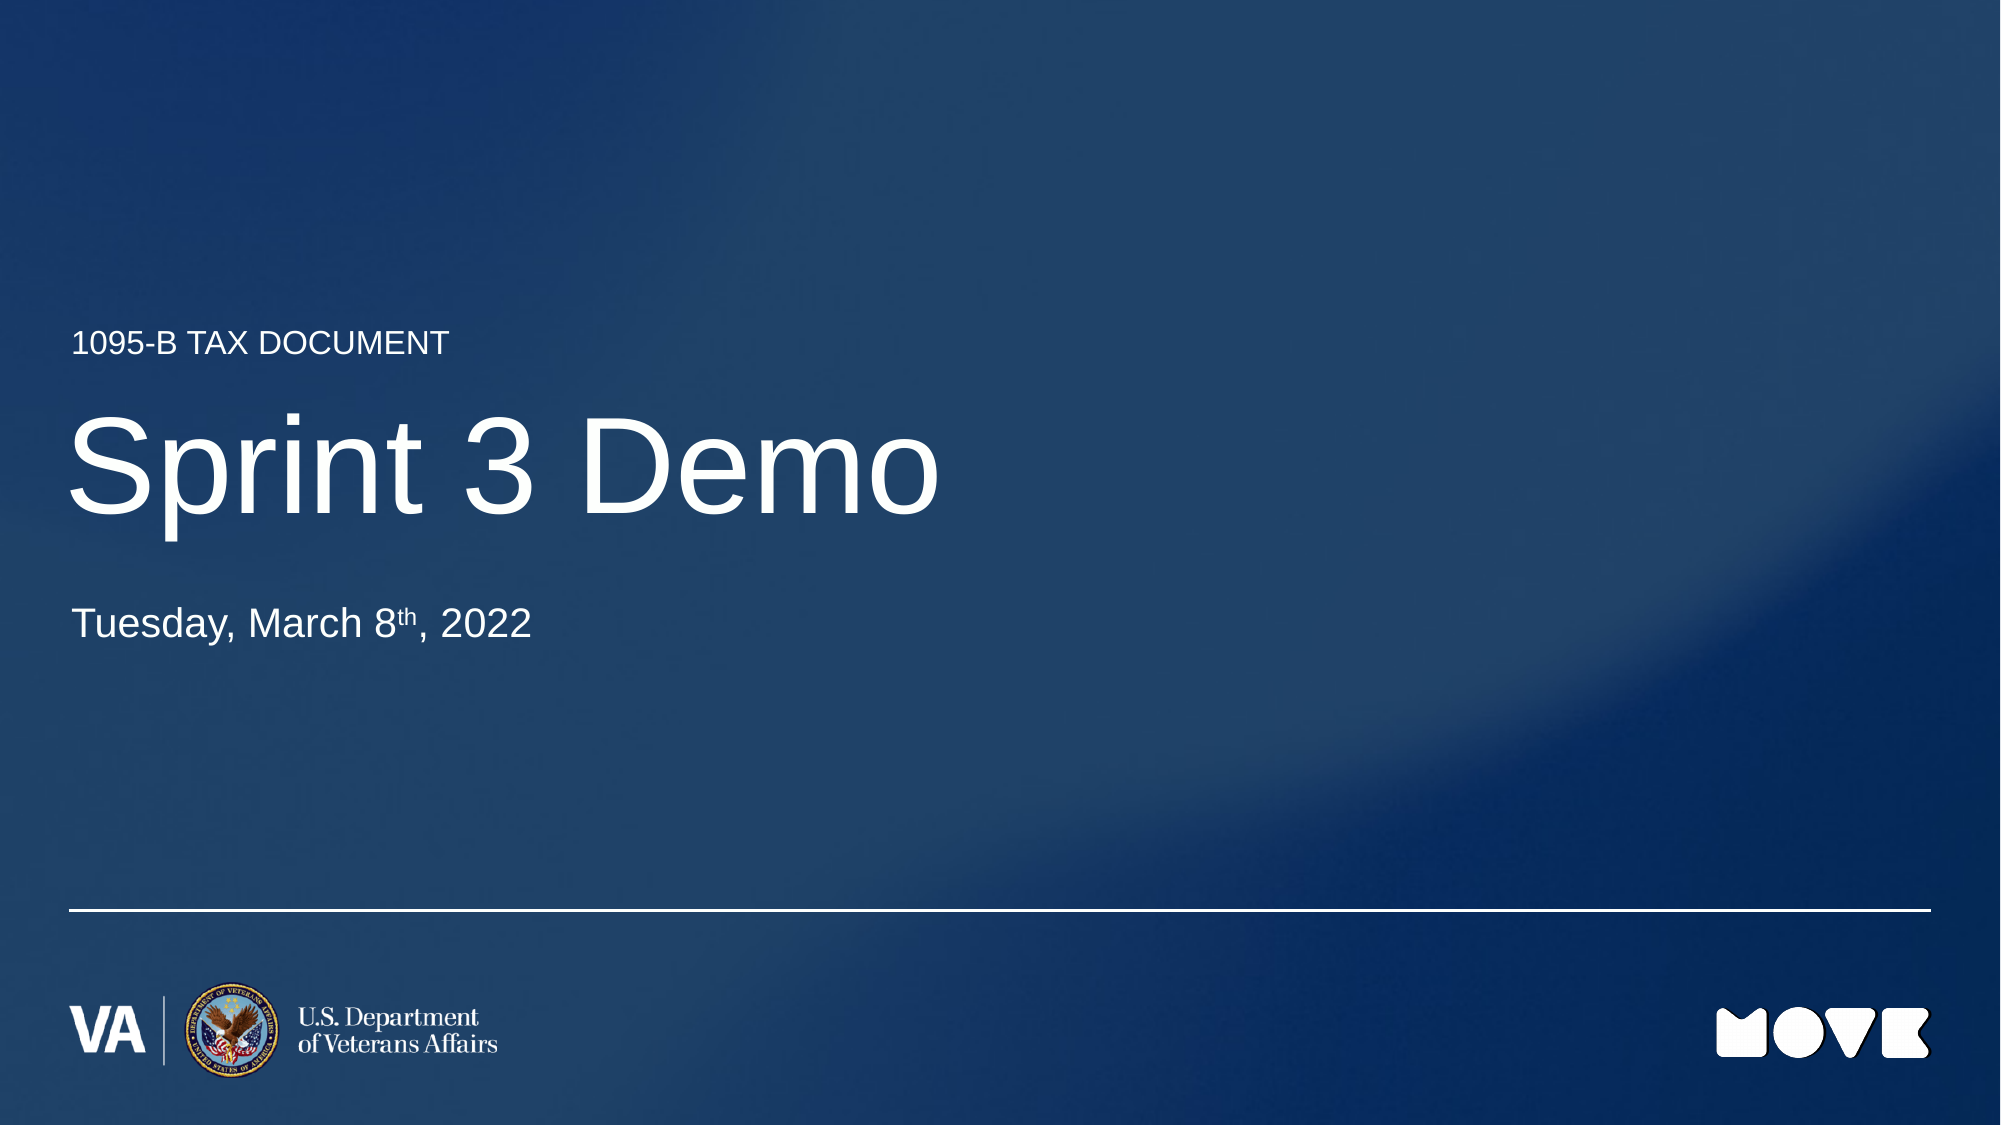

1095-B TAX DOCUMENT
# Sprint 3 Demo
Tuesday, March 8th, 2022